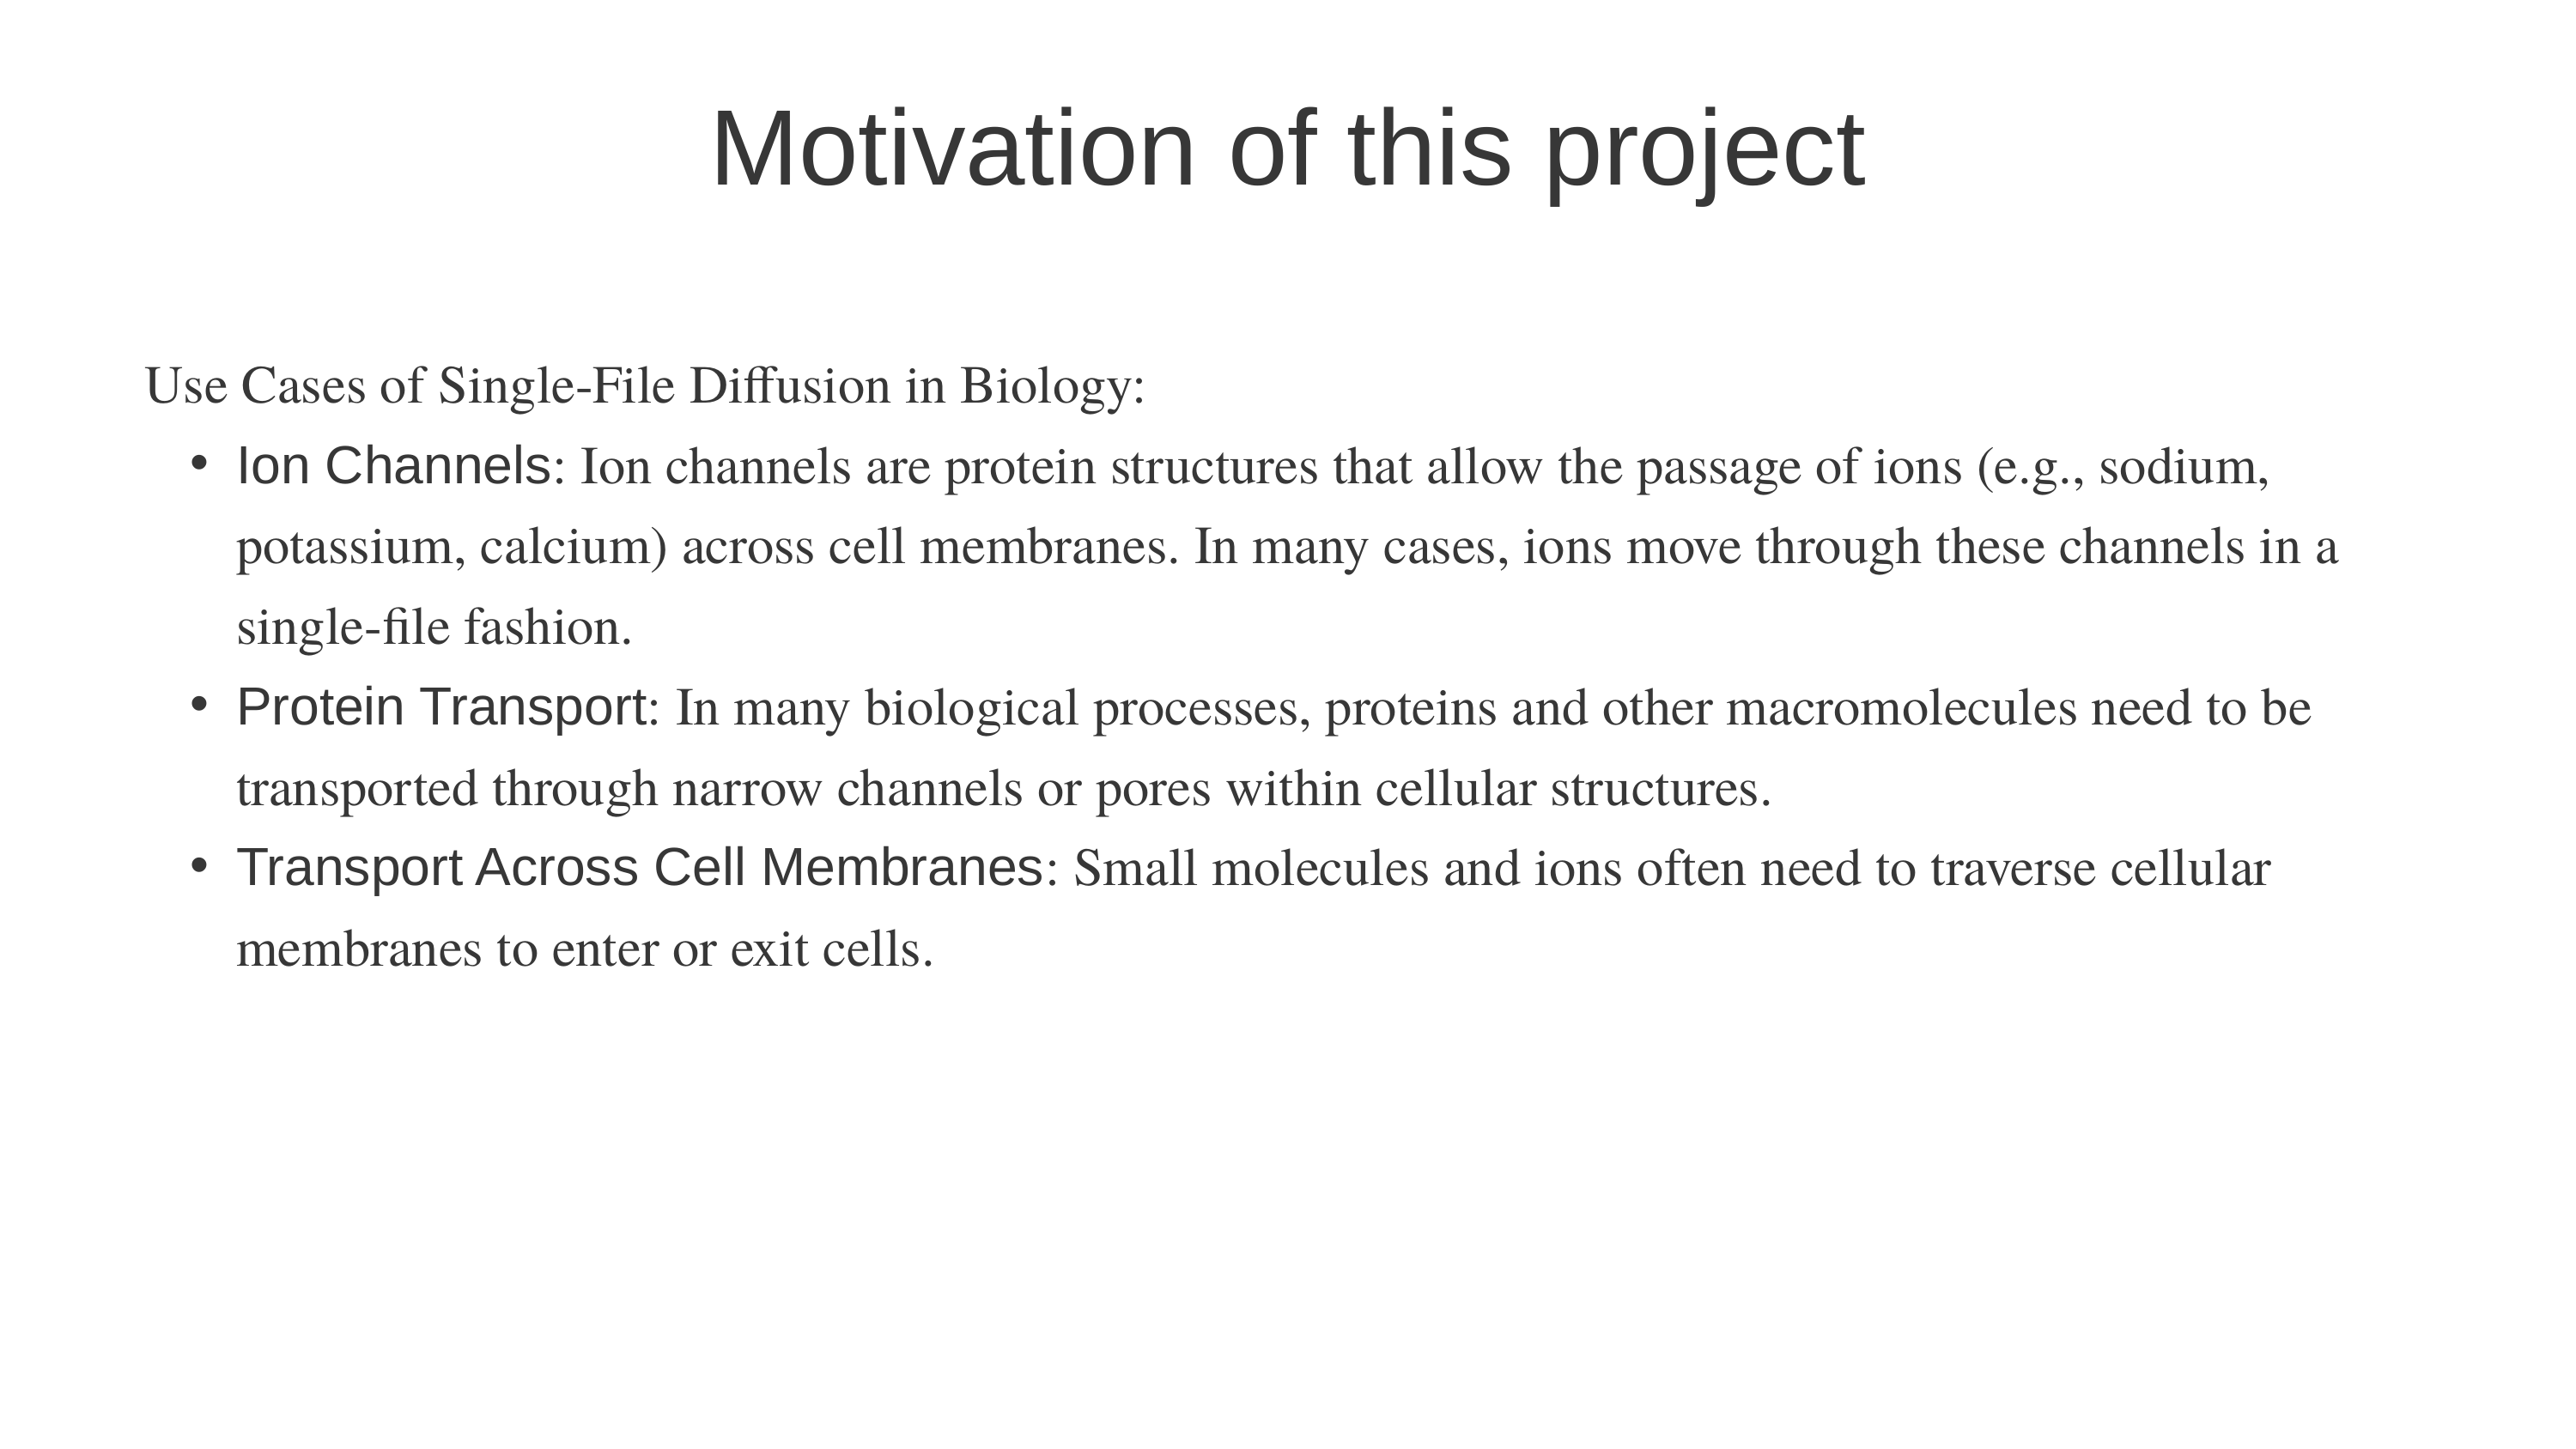

Motivation of this project
Use Cases of Single-File Diffusion in Biology:
Ion Channels: Ion channels are protein structures that allow the passage of ions (e.g., sodium, potassium, calcium) across cell membranes. In many cases, ions move through these channels in a single-file fashion.
Protein Transport: In many biological processes, proteins and other macromolecules need to be transported through narrow channels or pores within cellular structures.
Transport Across Cell Membranes: Small molecules and ions often need to traverse cellular membranes to enter or exit cells.